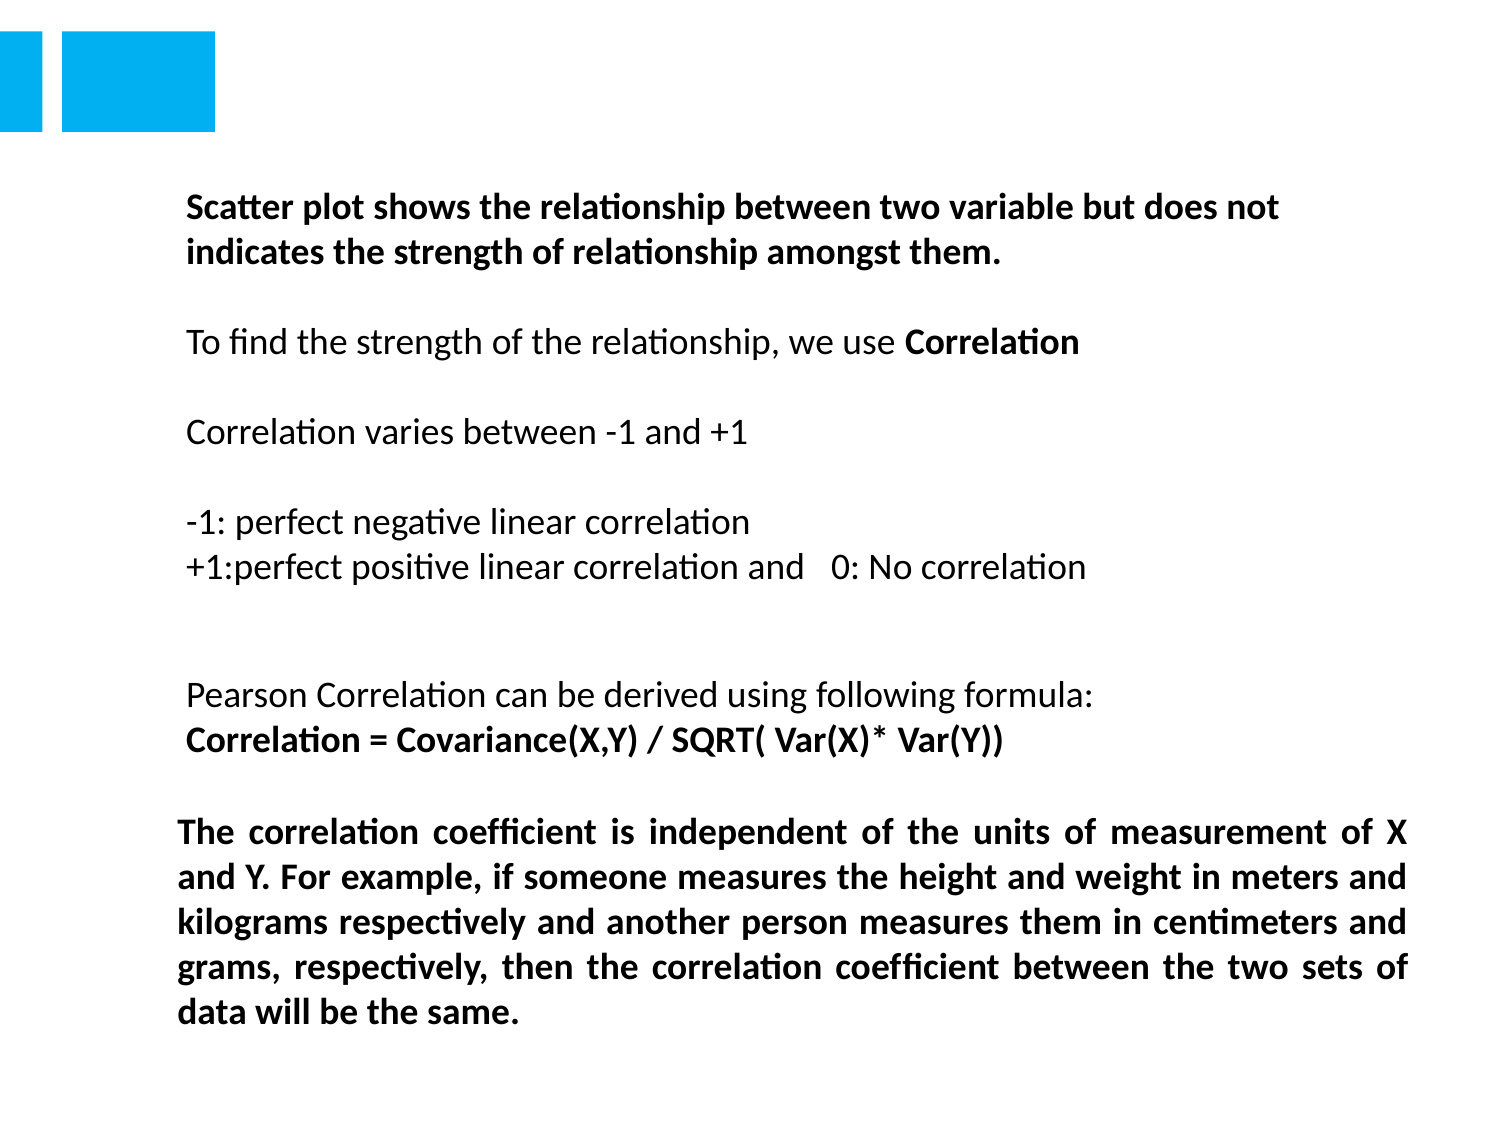

Scatter plot shows the relationship between two variable but does not indicates the strength of relationship amongst them.

To find the strength of the relationship, we use Correlation

Correlation varies between -1 and +1

-1: perfect negative linear correlation
+1:perfect positive linear correlation and 
  0: No correlation
Pearson Correlation can be derived using following formula:
Correlation = Covariance(X,Y) / SQRT( Var(X)* Var(Y))
The correlation coefﬁcient is independent of the units of measurement of X and Y. For example, if someone measures the height and weight in meters and kilograms respectively and another person measures them in centimeters and grams, respectively, then the correlation coefﬁcient between the two sets of data will be the same.